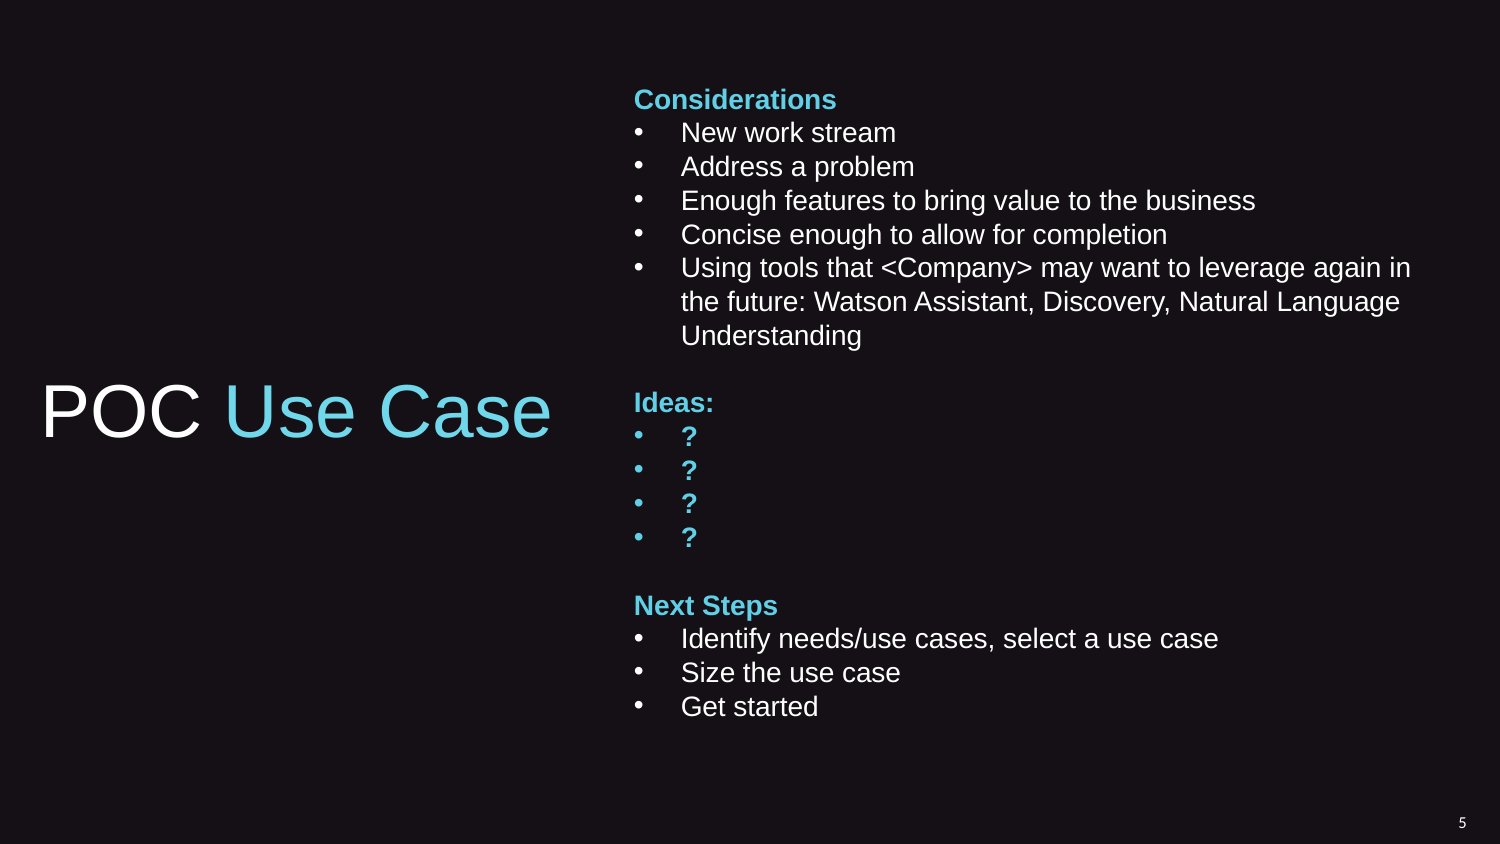

Considerations
New work stream
Address a problem
Enough features to bring value to the business
Concise enough to allow for completion
Using tools that <Company> may want to leverage again in the future: Watson Assistant, Discovery, Natural Language Understanding

Ideas:
?
?
?
?

Next Steps
Identify needs/use cases, select a use case
Size the use case
Get started

POC Use Case

5